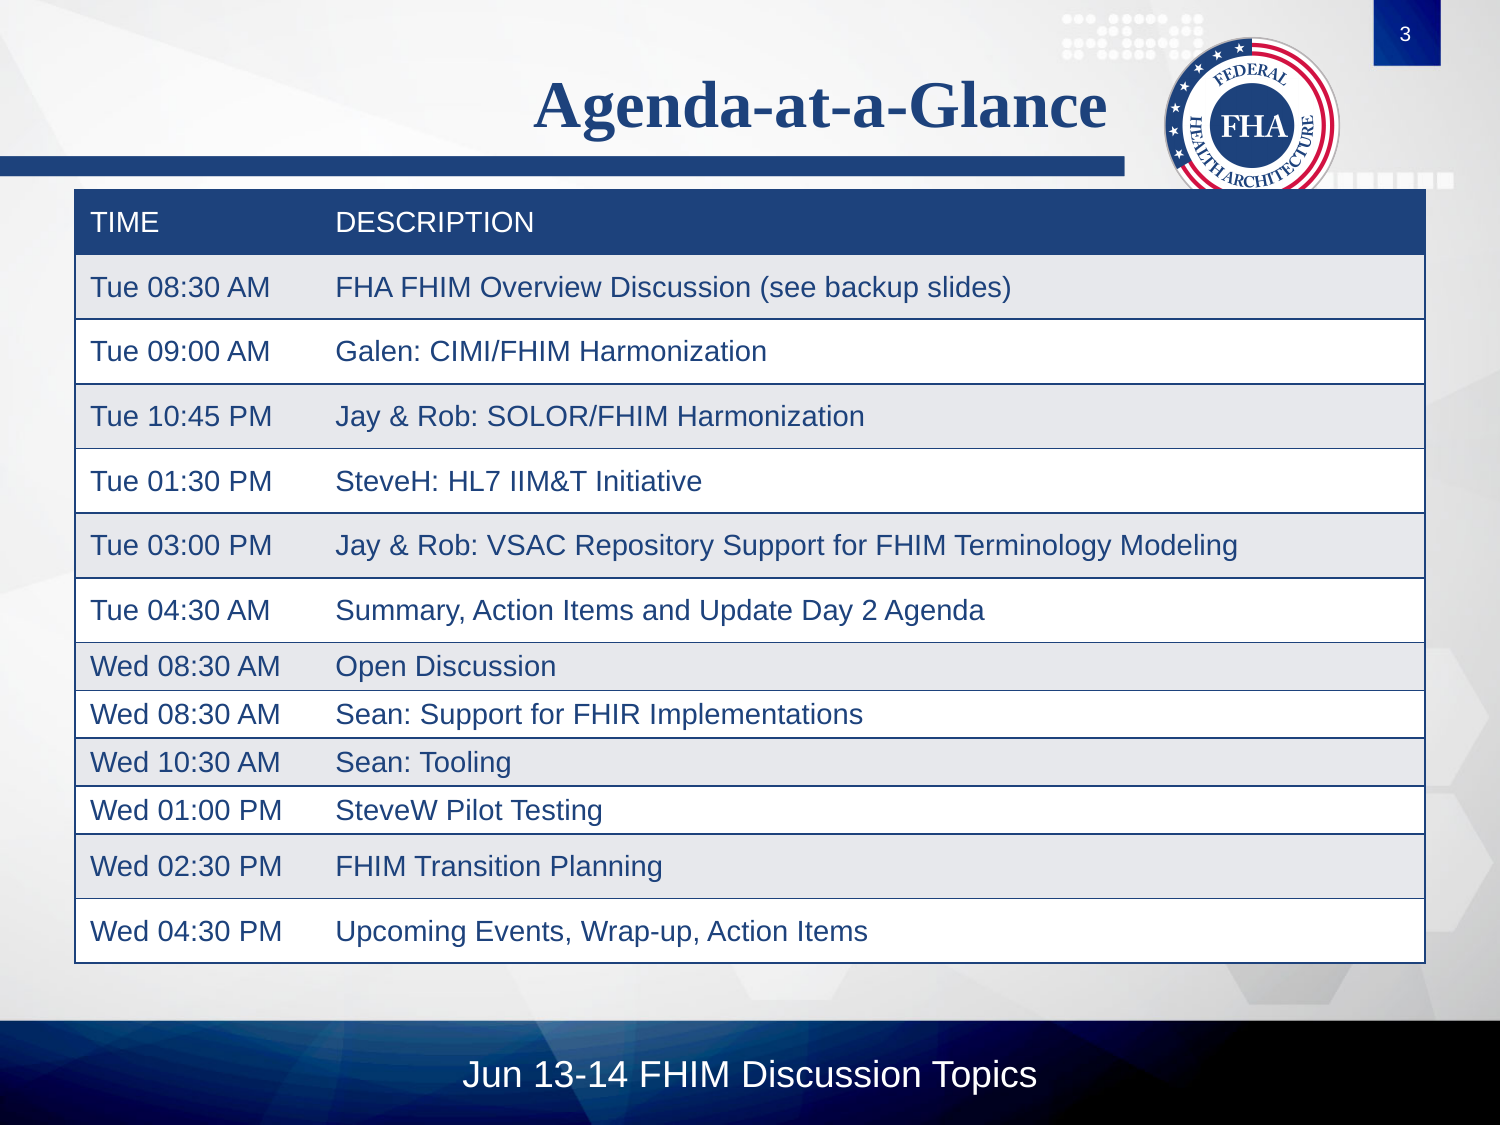

3
# Agenda-at-a-Glance
| TIME | DESCRIPTION |
| --- | --- |
| Tue 08:30 AM | FHA FHIM Overview Discussion (see backup slides) |
| Tue 09:00 AM | Galen: CIMI/FHIM Harmonization |
| Tue 10:45 PM | Jay & Rob: SOLOR/FHIM Harmonization |
| Tue 01:30 PM | SteveH: HL7 IIM&T Initiative |
| Tue 03:00 PM | Jay & Rob: VSAC Repository Support for FHIM Terminology Modeling |
| Tue 04:30 AM | Summary, Action Items and Update Day 2 Agenda |
| Wed 08:30 AM | Open Discussion |
| Wed 08:30 AM | Sean: Support for FHIR Implementations |
| Wed 10:30 AM | Sean: Tooling |
| Wed 01:00 PM | SteveW Pilot Testing |
| Wed 02:30 PM | FHIM Transition Planning |
| Wed 04:30 PM | Upcoming Events, Wrap-up, Action Items |
Jun 13-14 FHIM Discussion Topics